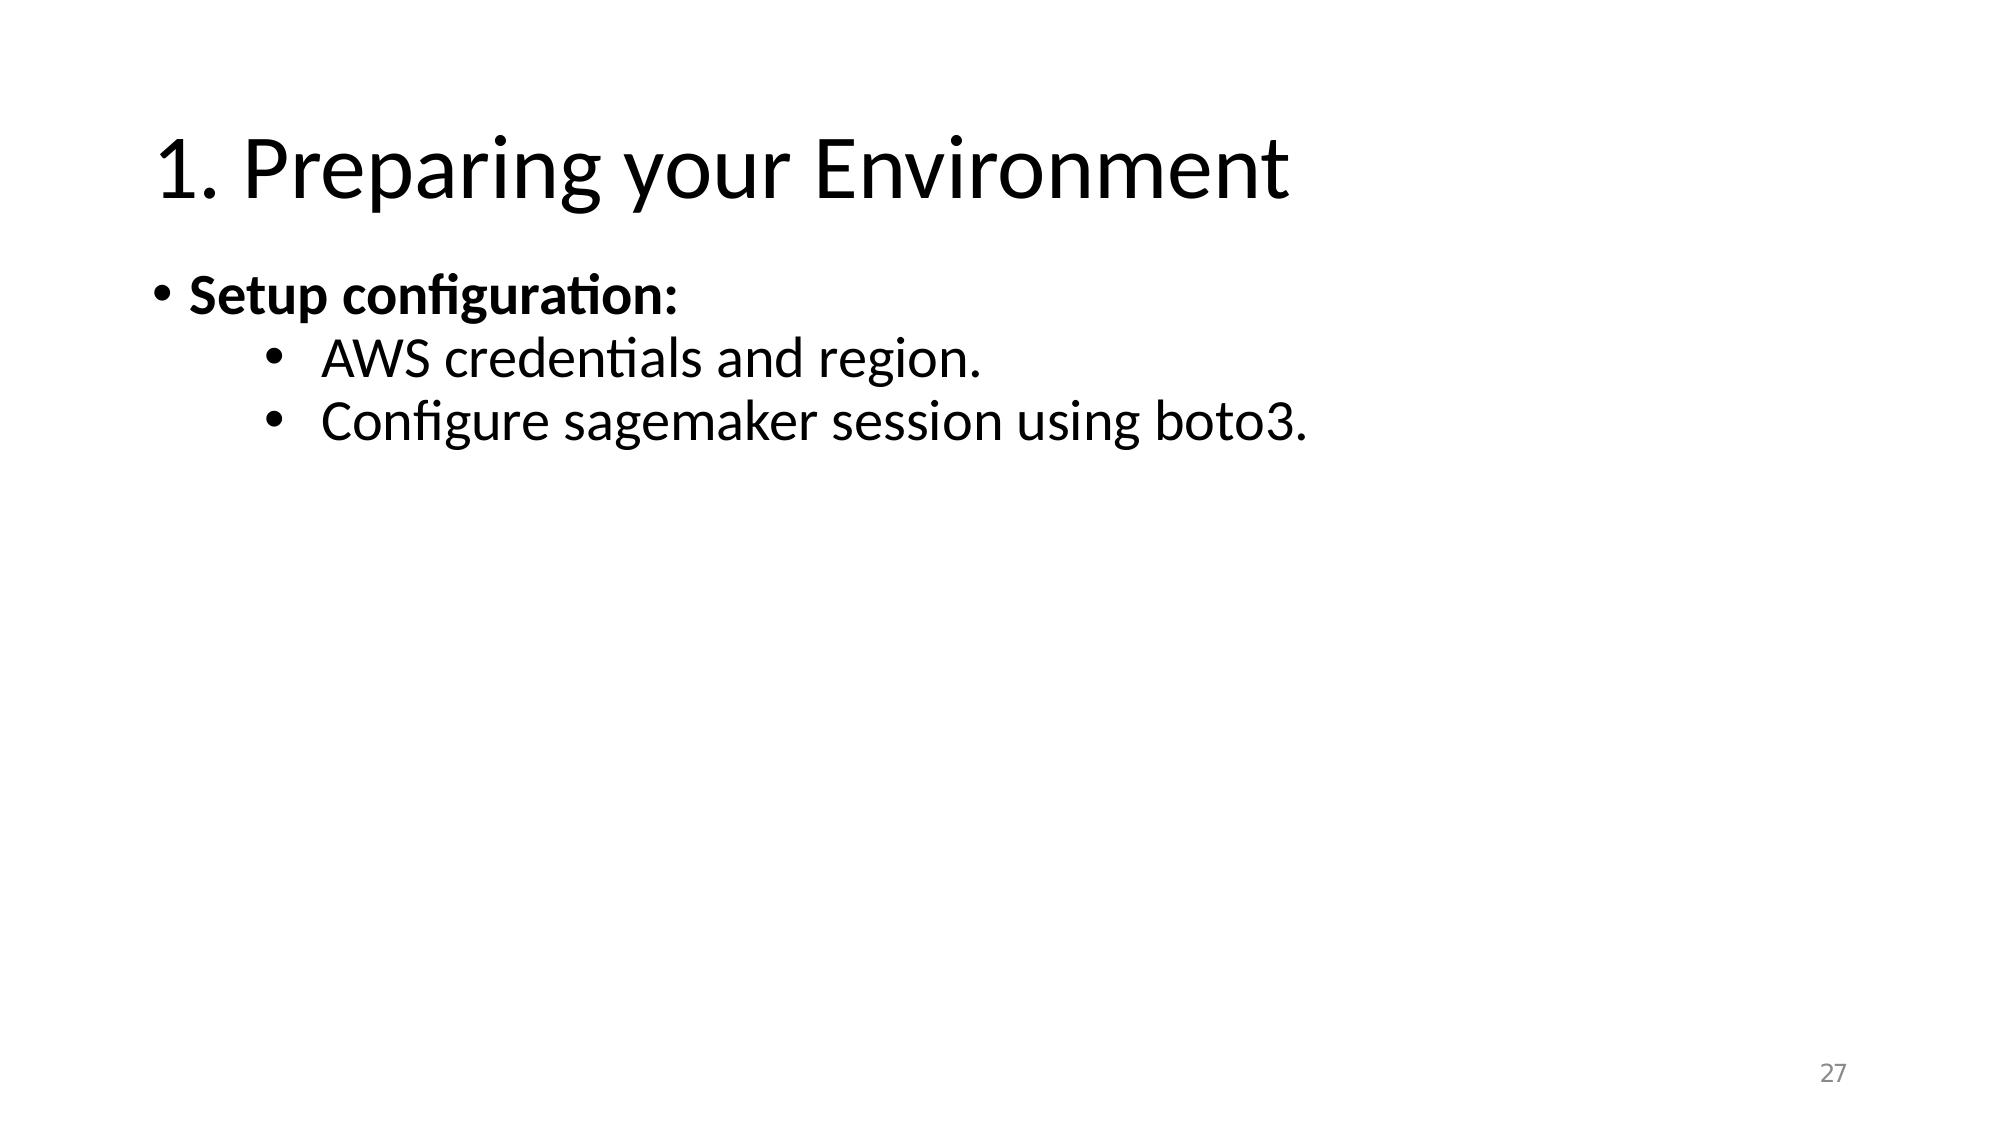

# 1. Preparing your Environment
Setup configuration:
AWS credentials and region.
Configure sagemaker session using boto3.
27